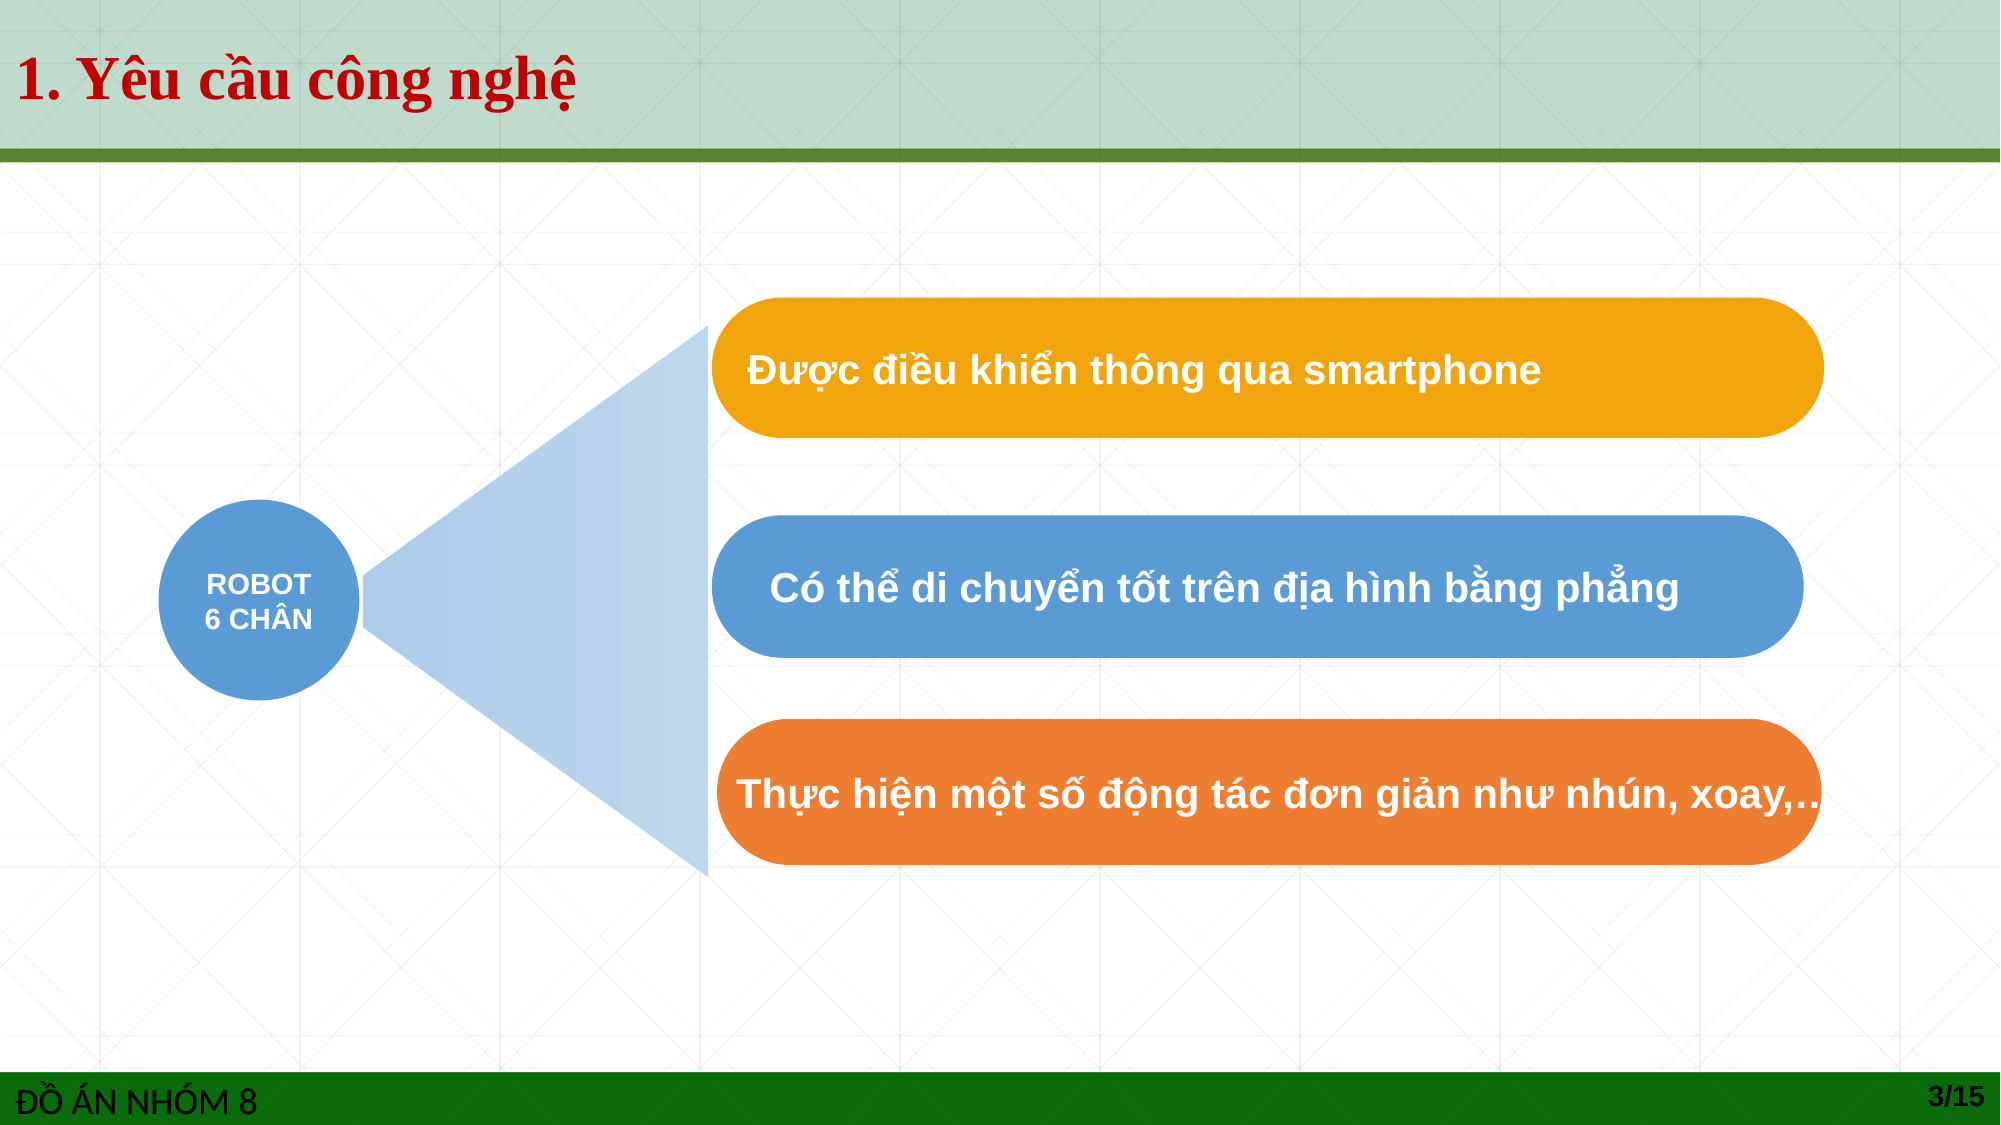

1. Yêu cầu công nghệ

Được điều khiển thông qua smartphone

ROBOT6 CHÂN

Có thể di chuyển tốt trên địa hình bằng phẳng

Thực hiện một số động tác đơn giản như nhún, xoay,…
3/15
ĐỒ ÁN NHÓM 8